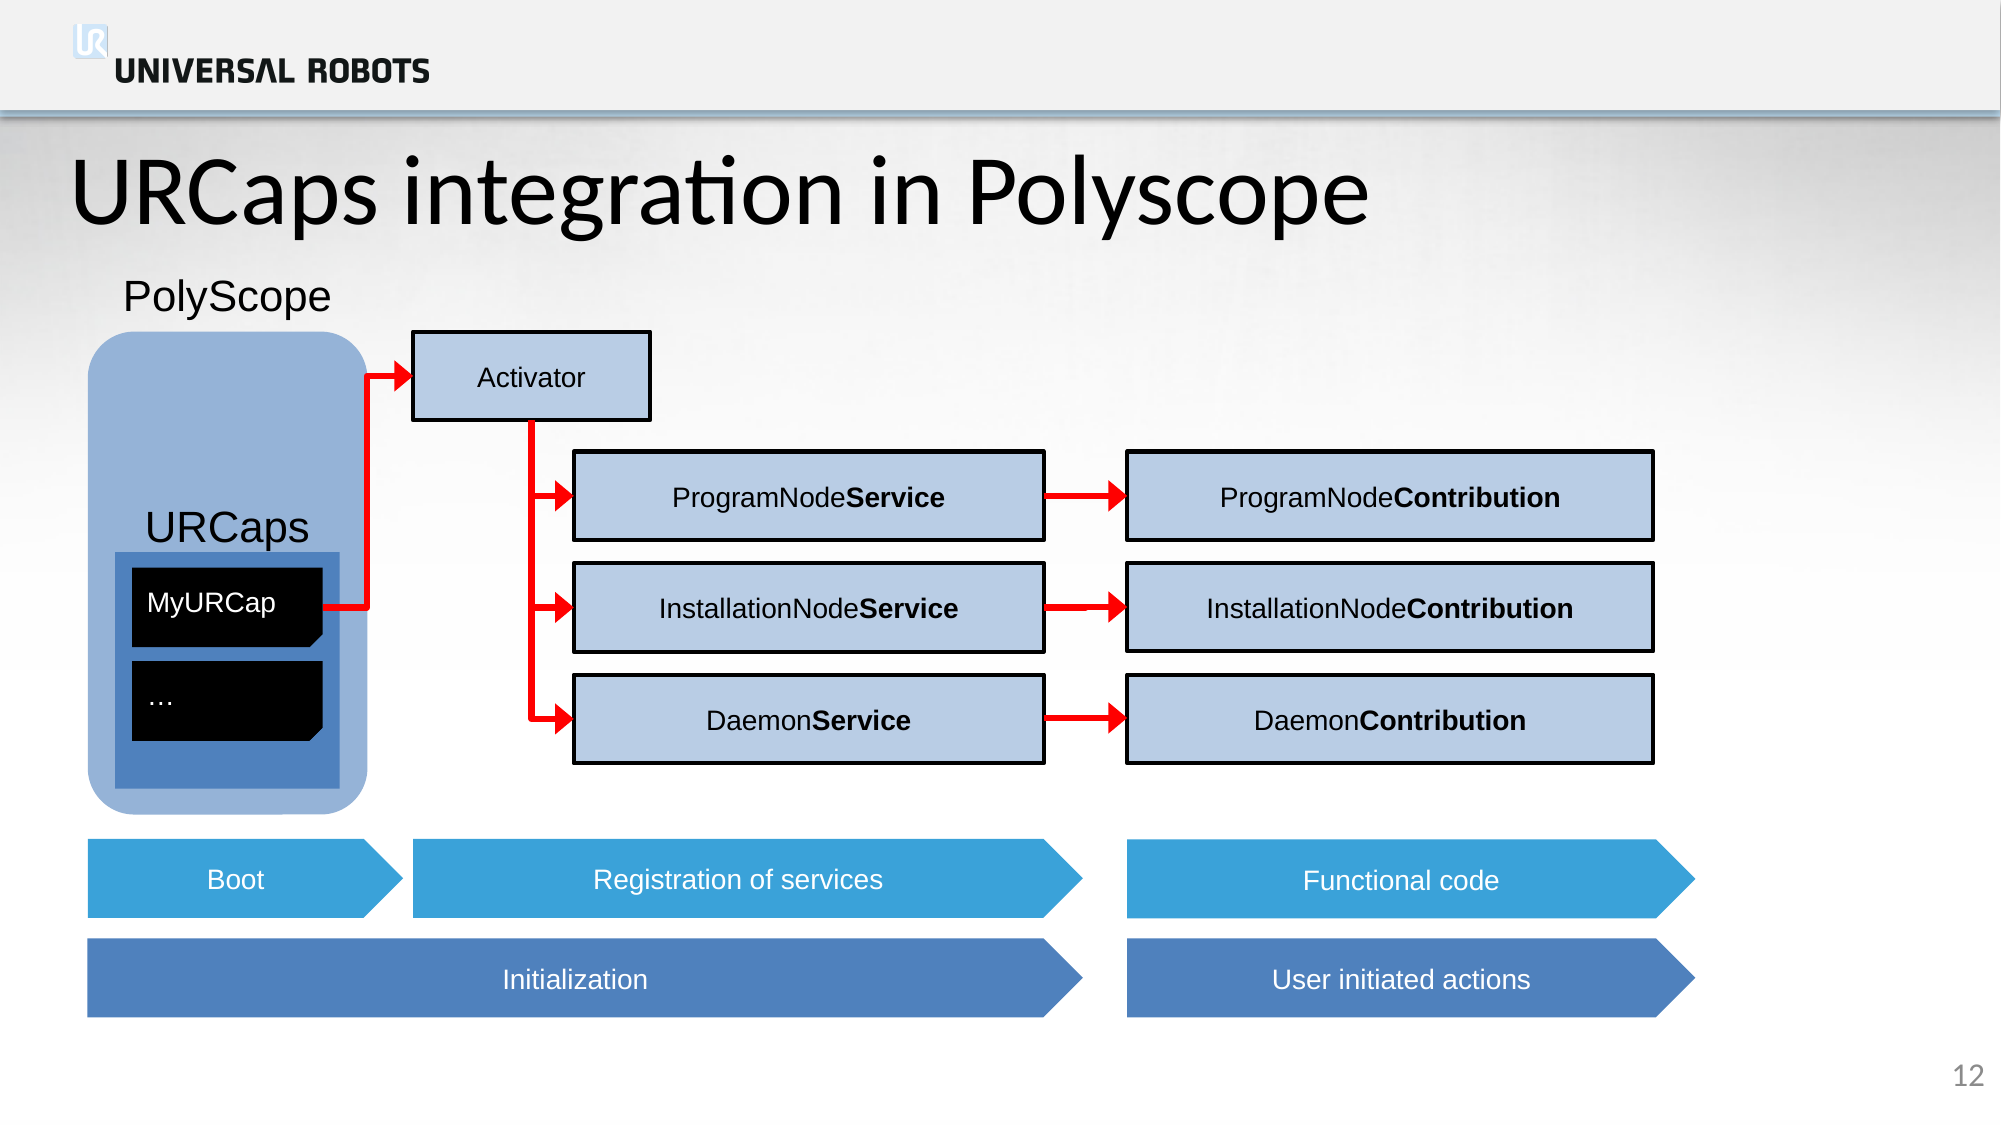

# URCaps integration in Polyscope
PolyScope

Activator
ProgramNodeService
ProgramNodeContribution
URCaps

InstallationNodeContribution
InstallationNodeService
MyURCap
…
DaemonService
DaemonContribution
Boot
Registration of services
Functional code
Initialization
User initiated actions
12